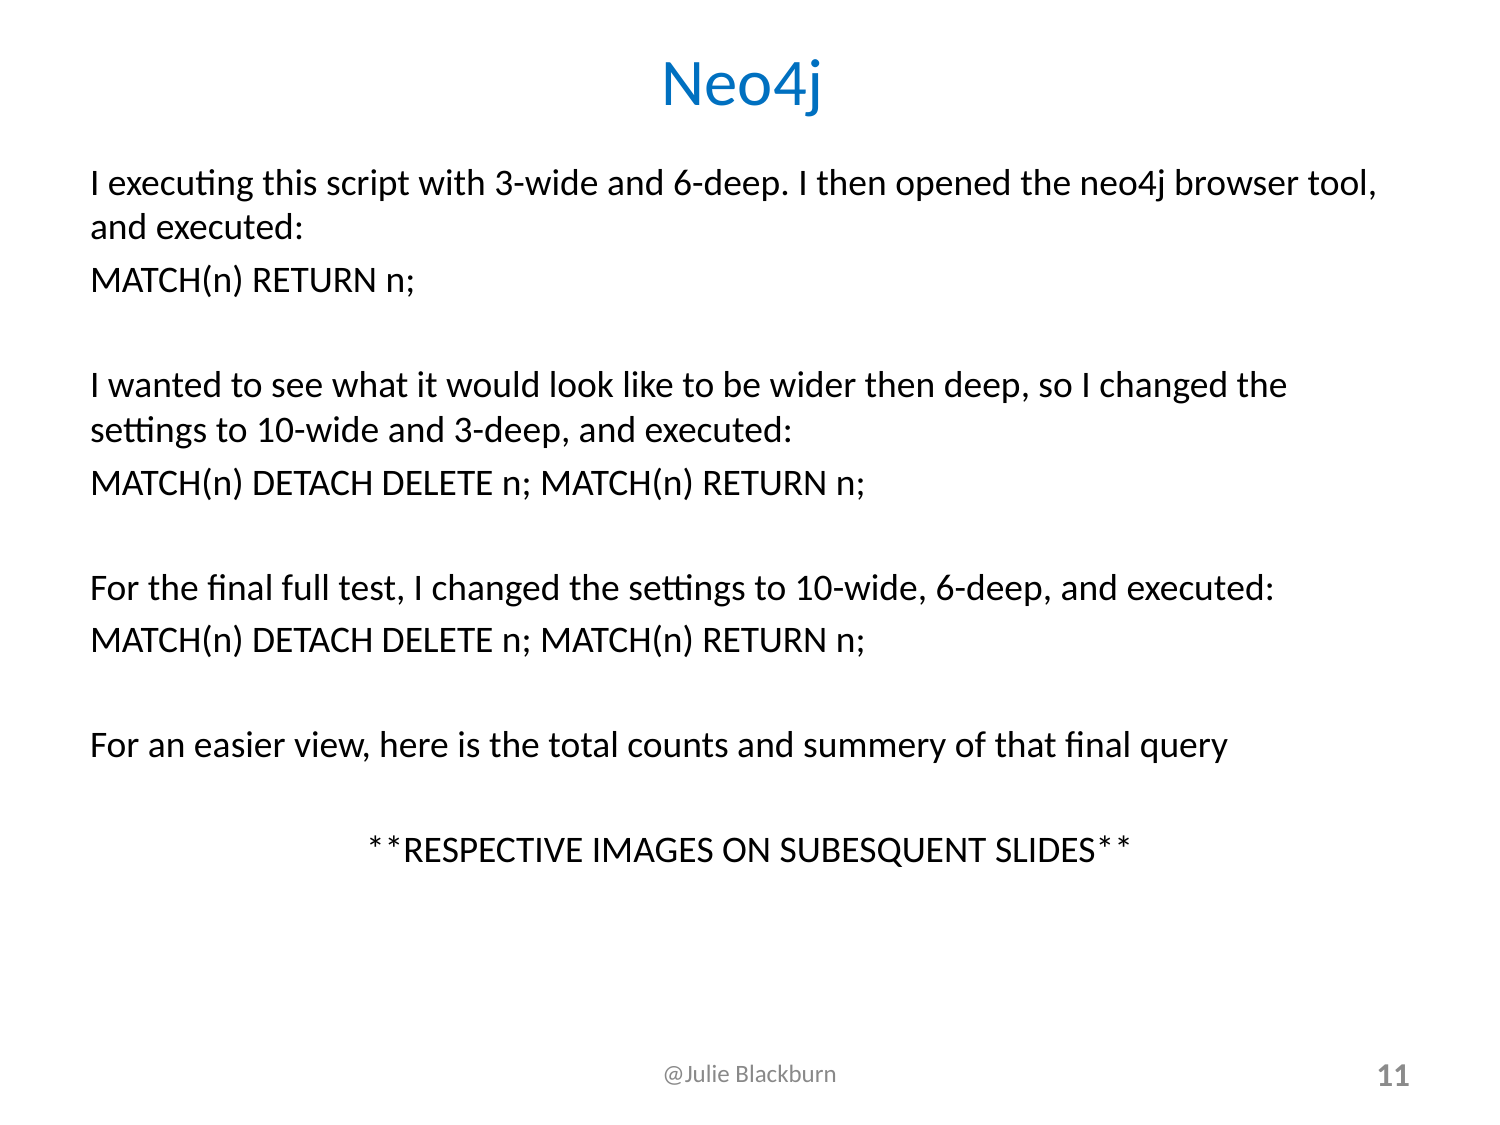

# Neo4j
I executing this script with 3-wide and 6-deep. I then opened the neo4j browser tool, and executed:
MATCH(n) RETURN n;

I wanted to see what it would look like to be wider then deep, so I changed the settings to 10-wide and 3-deep, and executed:
MATCH(n) DETACH DELETE n; MATCH(n) RETURN n;

For the final full test, I changed the settings to 10-wide, 6-deep, and executed:
MATCH(n) DETACH DELETE n; MATCH(n) RETURN n;

For an easier view, here is the total counts and summery of that final query

**RESPECTIVE IMAGES ON SUBESQUENT SLIDES**
@Julie Blackburn
11